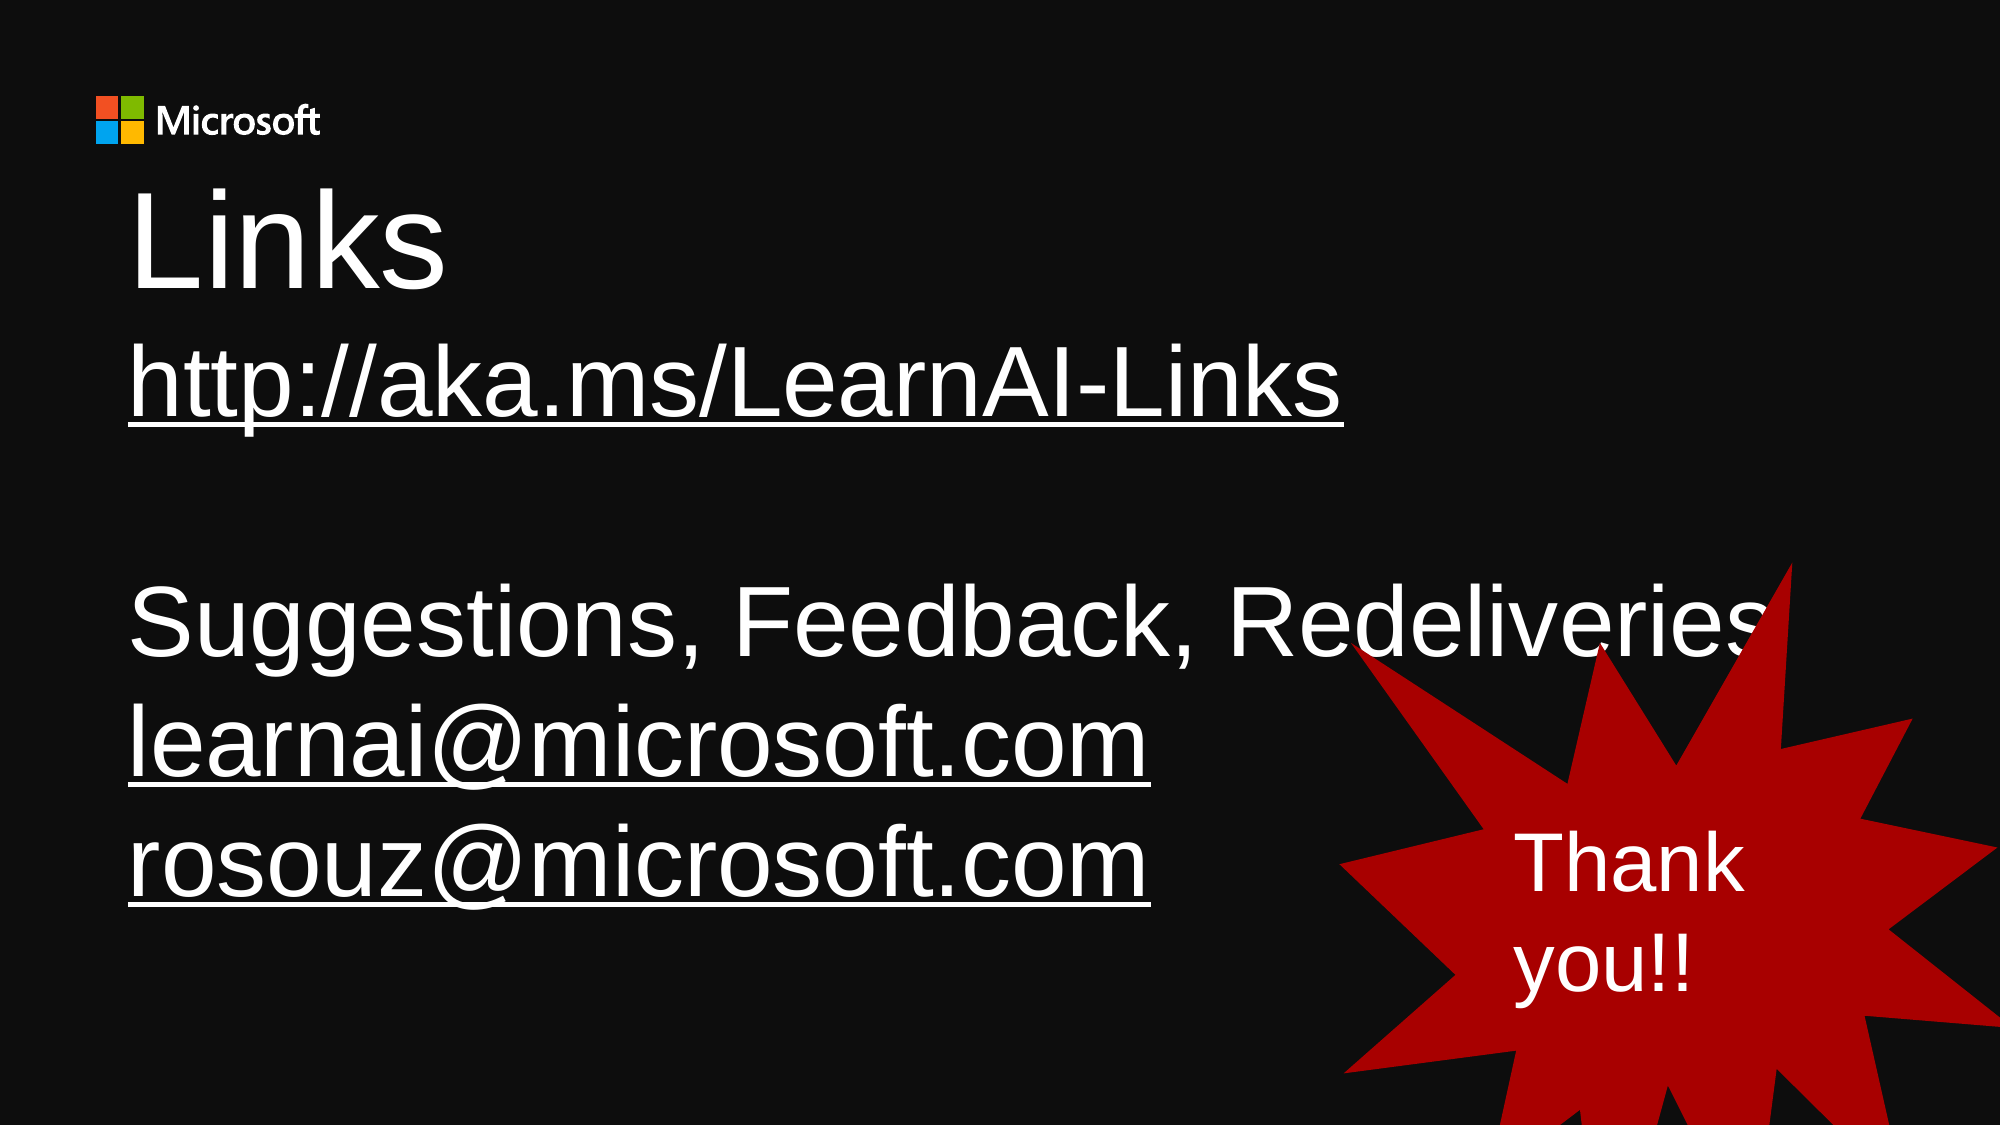

Links
http://aka.ms/LearnAI-Links

Suggestions, Feedback, Redeliveries
learnai@microsoft.com
rosouz@microsoft.com

Thank you!!